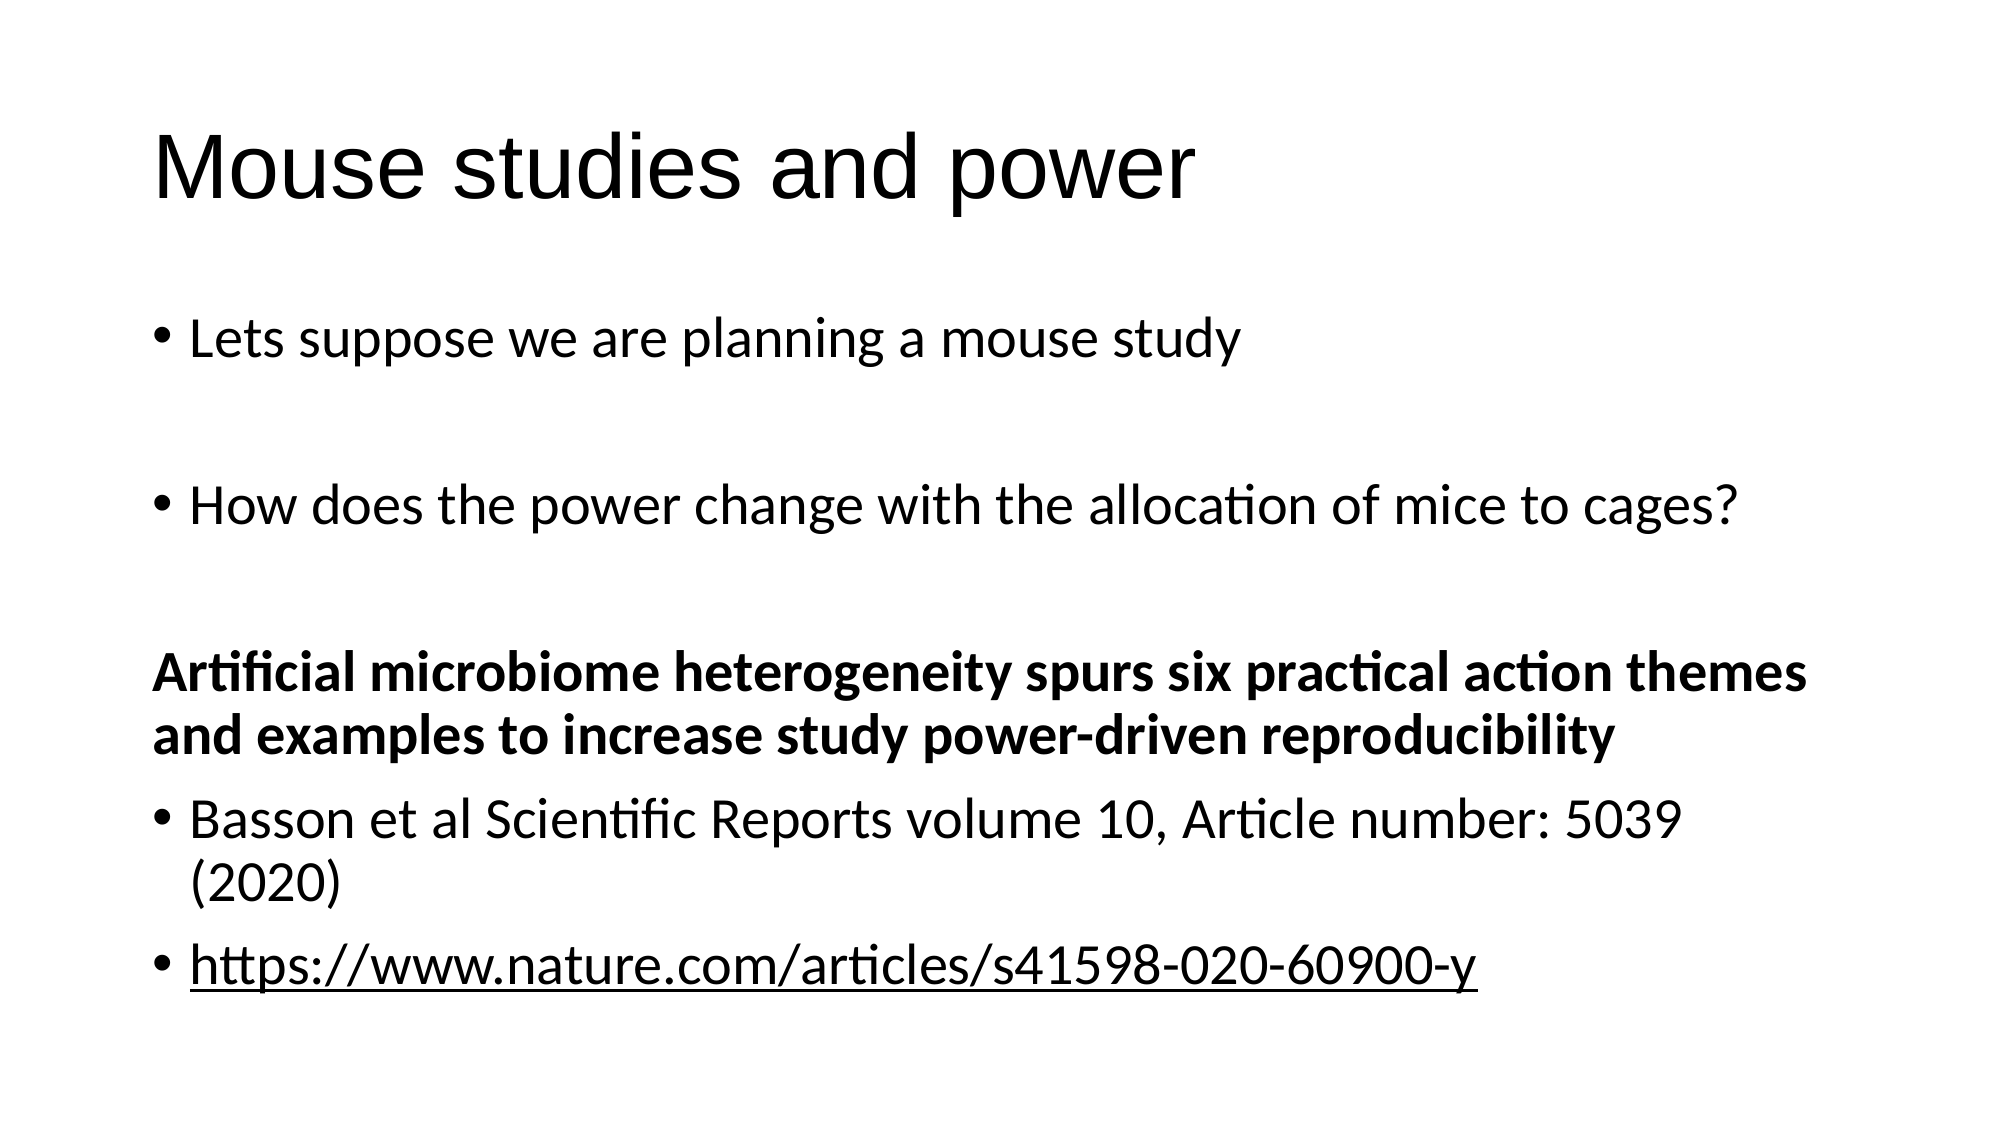

# Mouse studies and power
Lets suppose we are planning a mouse study

How does the power change with the allocation of mice to cages?

Artificial microbiome heterogeneity spurs six practical action themes and examples to increase study power-driven reproducibility
Basson et al Scientific Reports volume 10, Article number: 5039 (2020)
https://www.nature.com/articles/s41598-020-60900-y